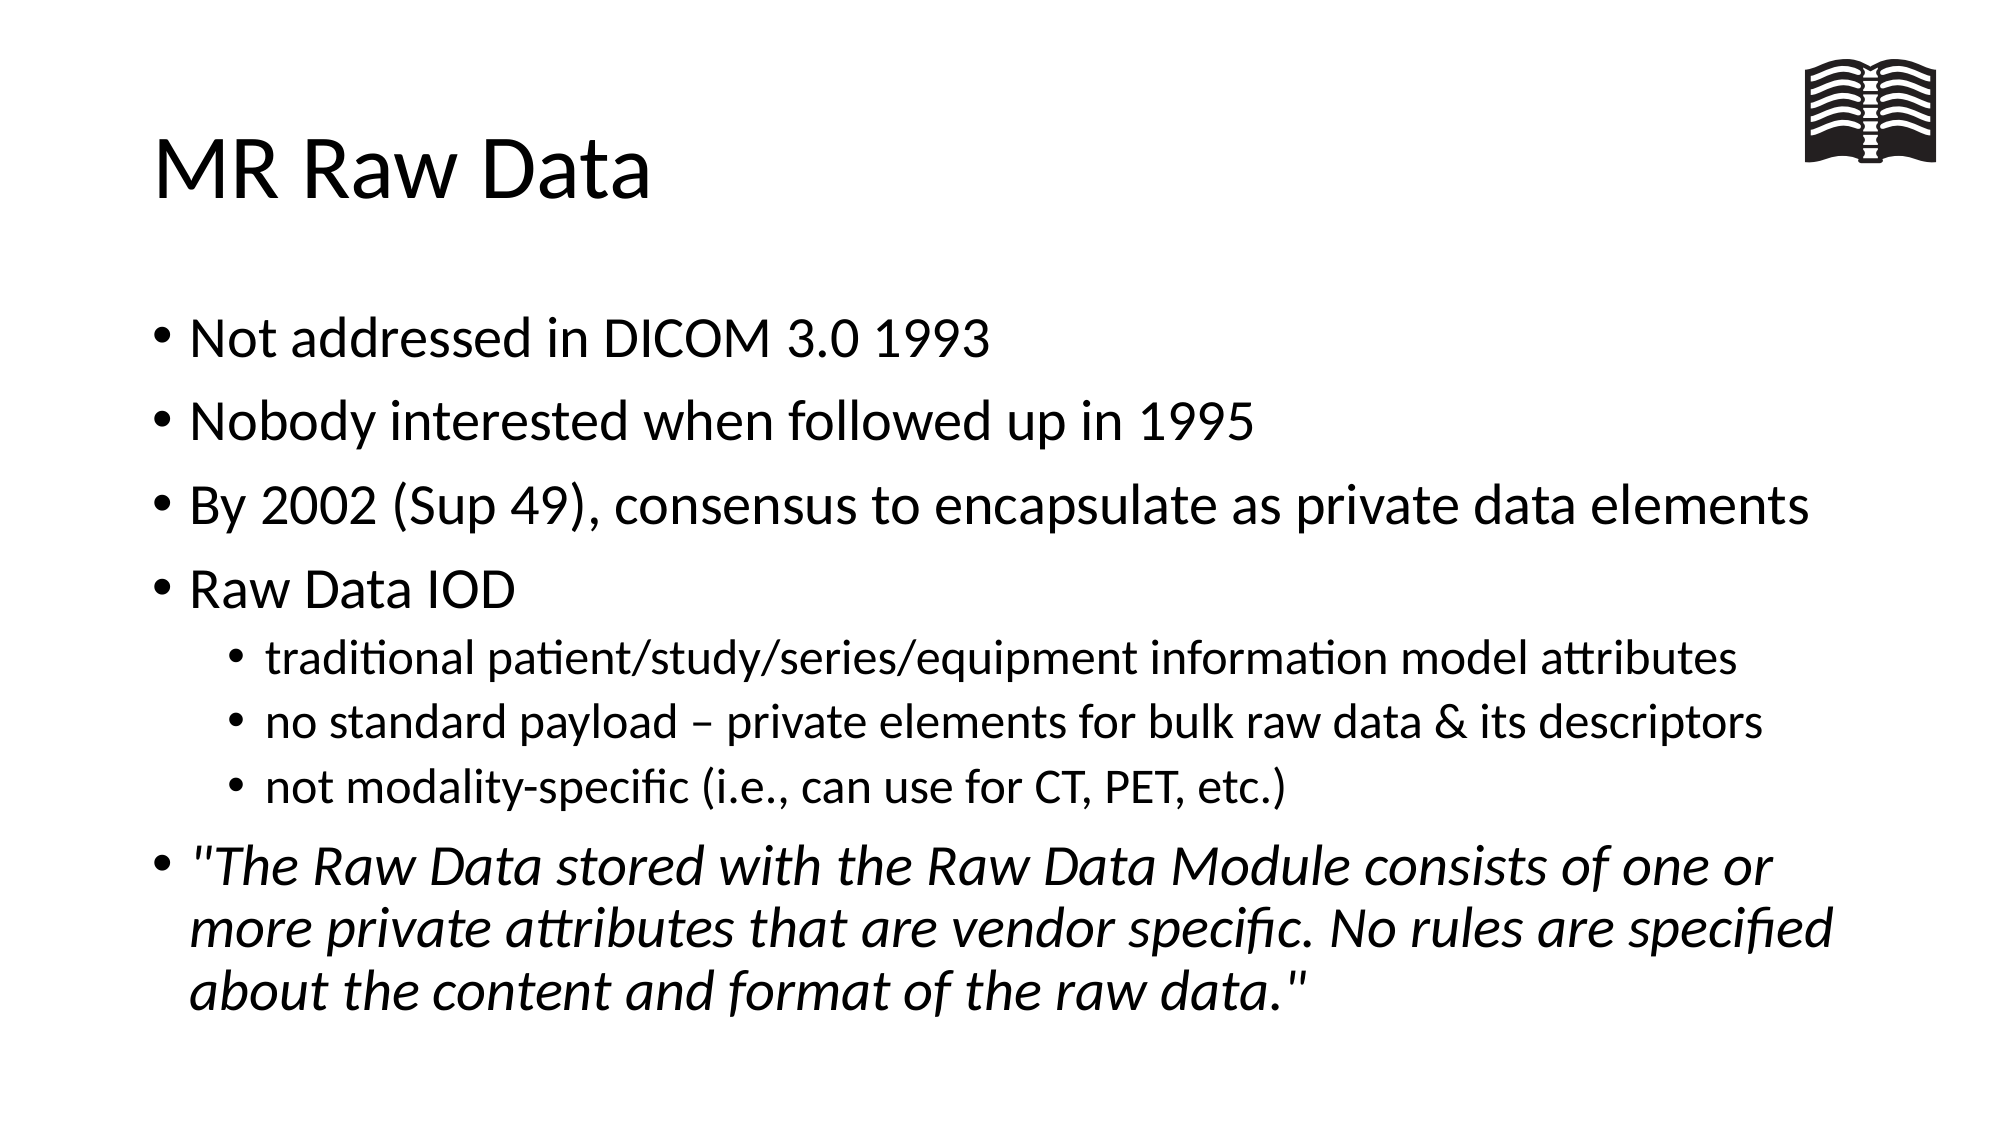

# MR Raw Data
Not addressed in DICOM 3.0 1993
Nobody interested when followed up in 1995
By 2002 (Sup 49), consensus to encapsulate as private data elements
Raw Data IOD
traditional patient/study/series/equipment information model attributes
no standard payload – private elements for bulk raw data & its descriptors
not modality-specific (i.e., can use for CT, PET, etc.)
"The Raw Data stored with the Raw Data Module consists of one or more private attributes that are vendor specific. No rules are specified about the content and format of the raw data."